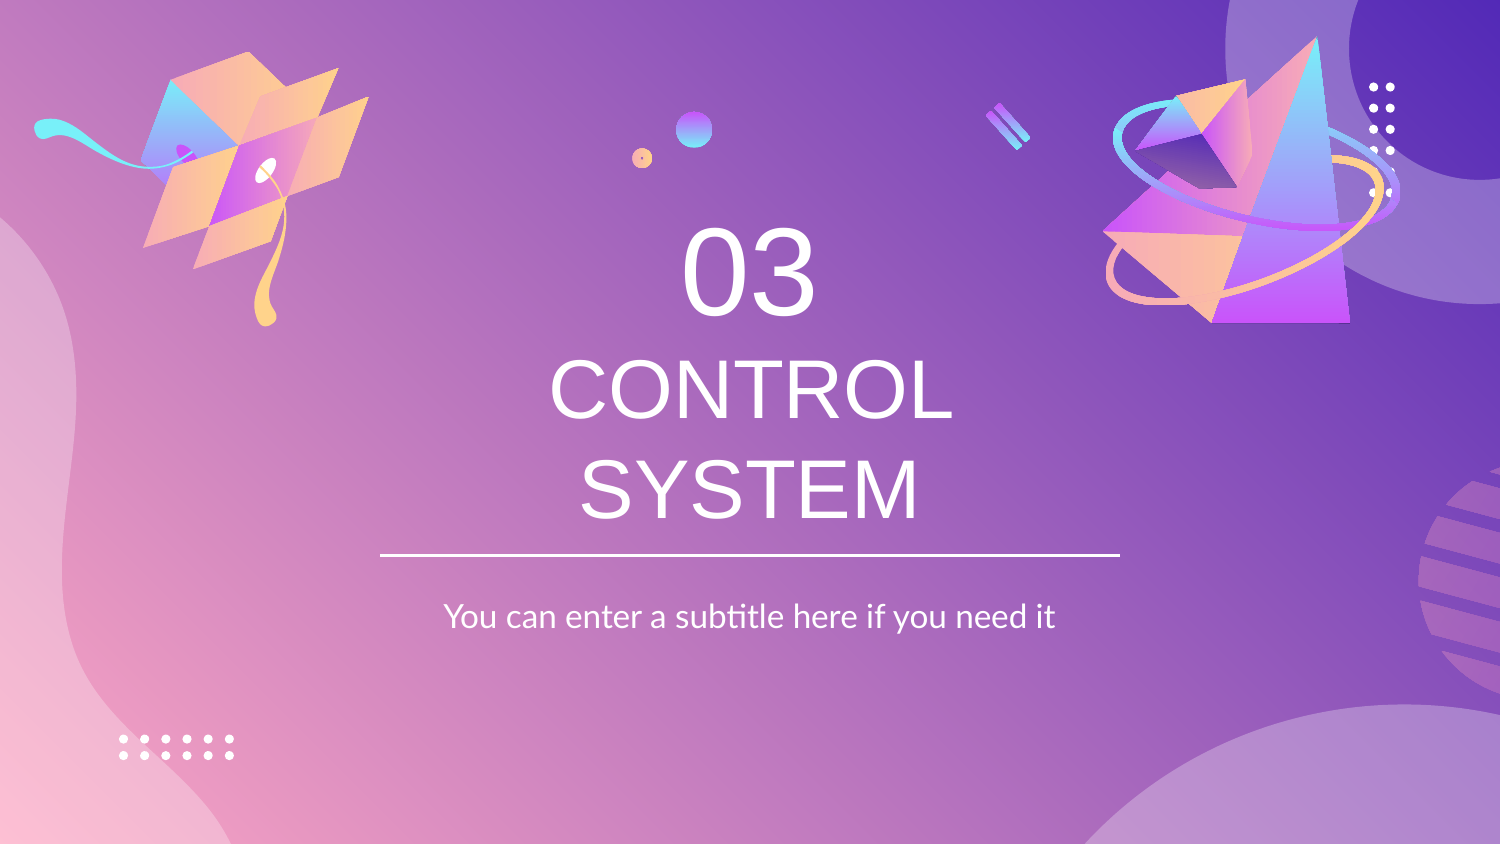

03
# CONTROL SYSTEM

You can enter a subtitle here if you need it